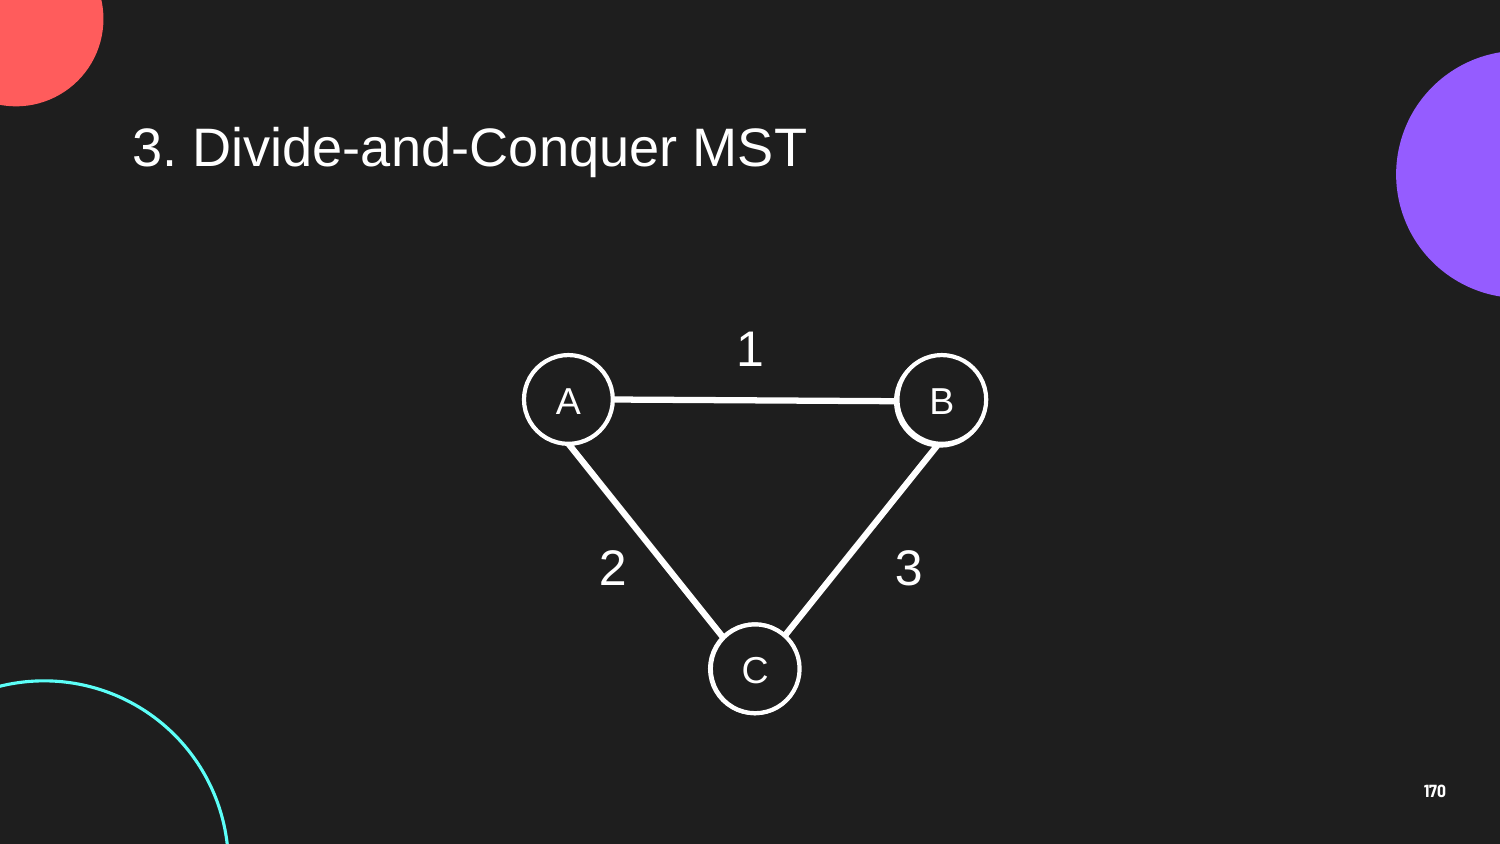

3. Divide-and-Conquer MST

1
A
B
B
2
3
C
C
170